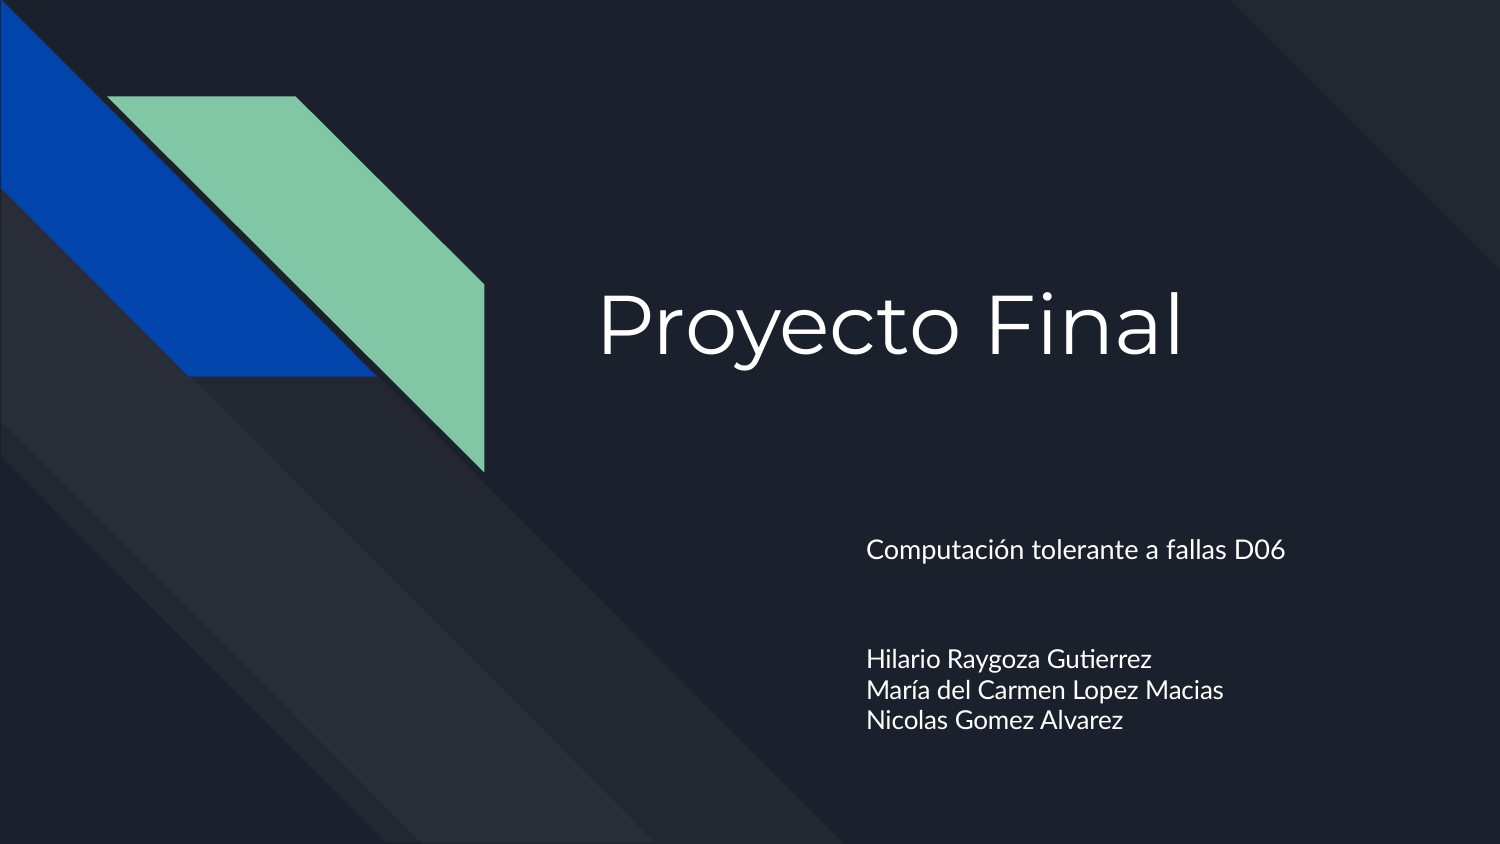

# Proyecto Final
Computación tolerante a fallas D06

Hilario Raygoza Gutierrez
María del Carmen Lopez Macias
Nicolas Gomez Alvarez